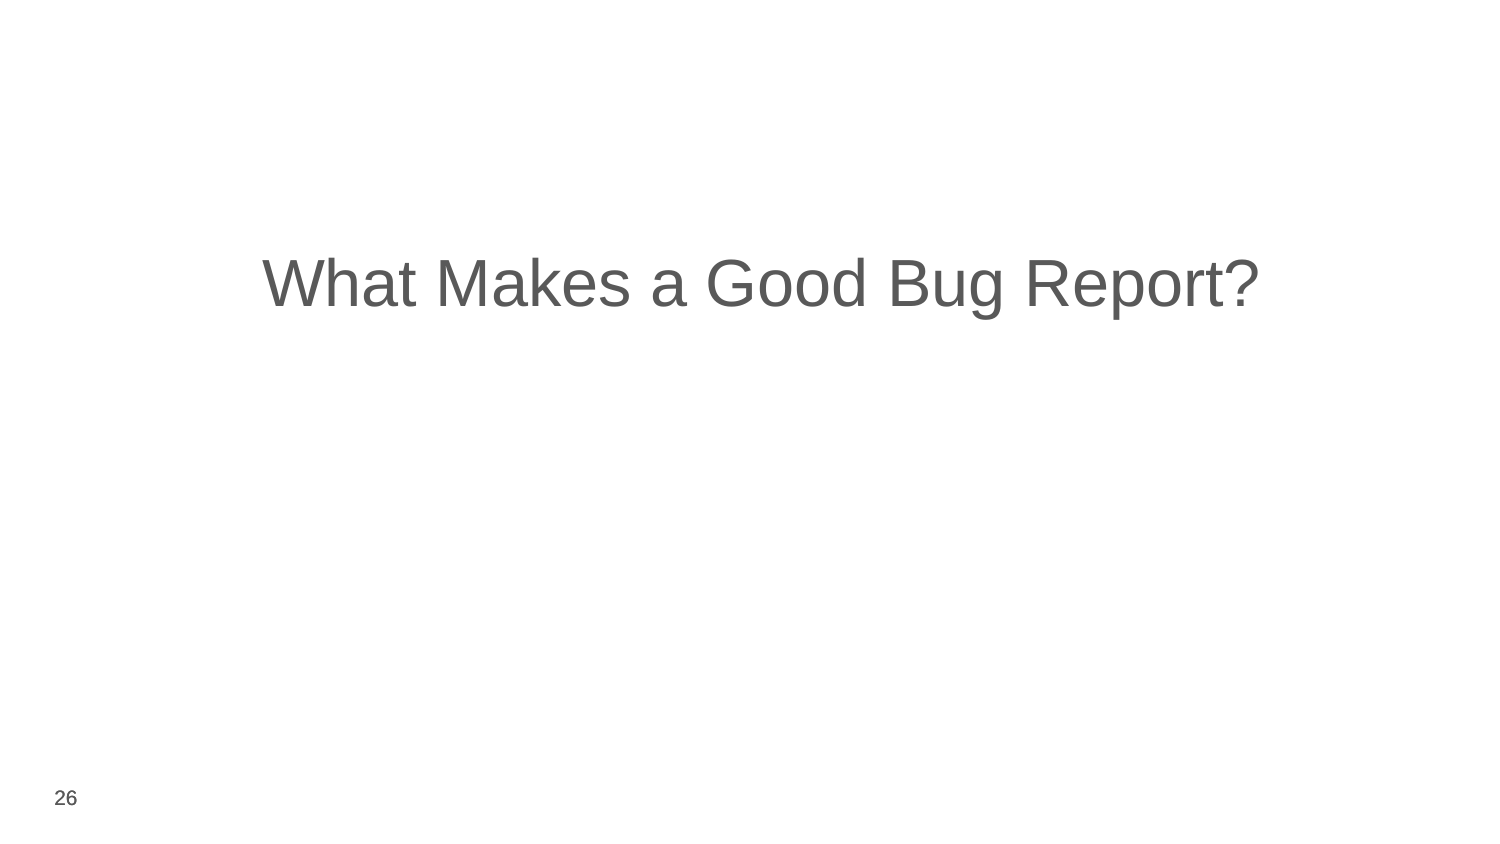

What Makes a Good Bug Report?

26
26